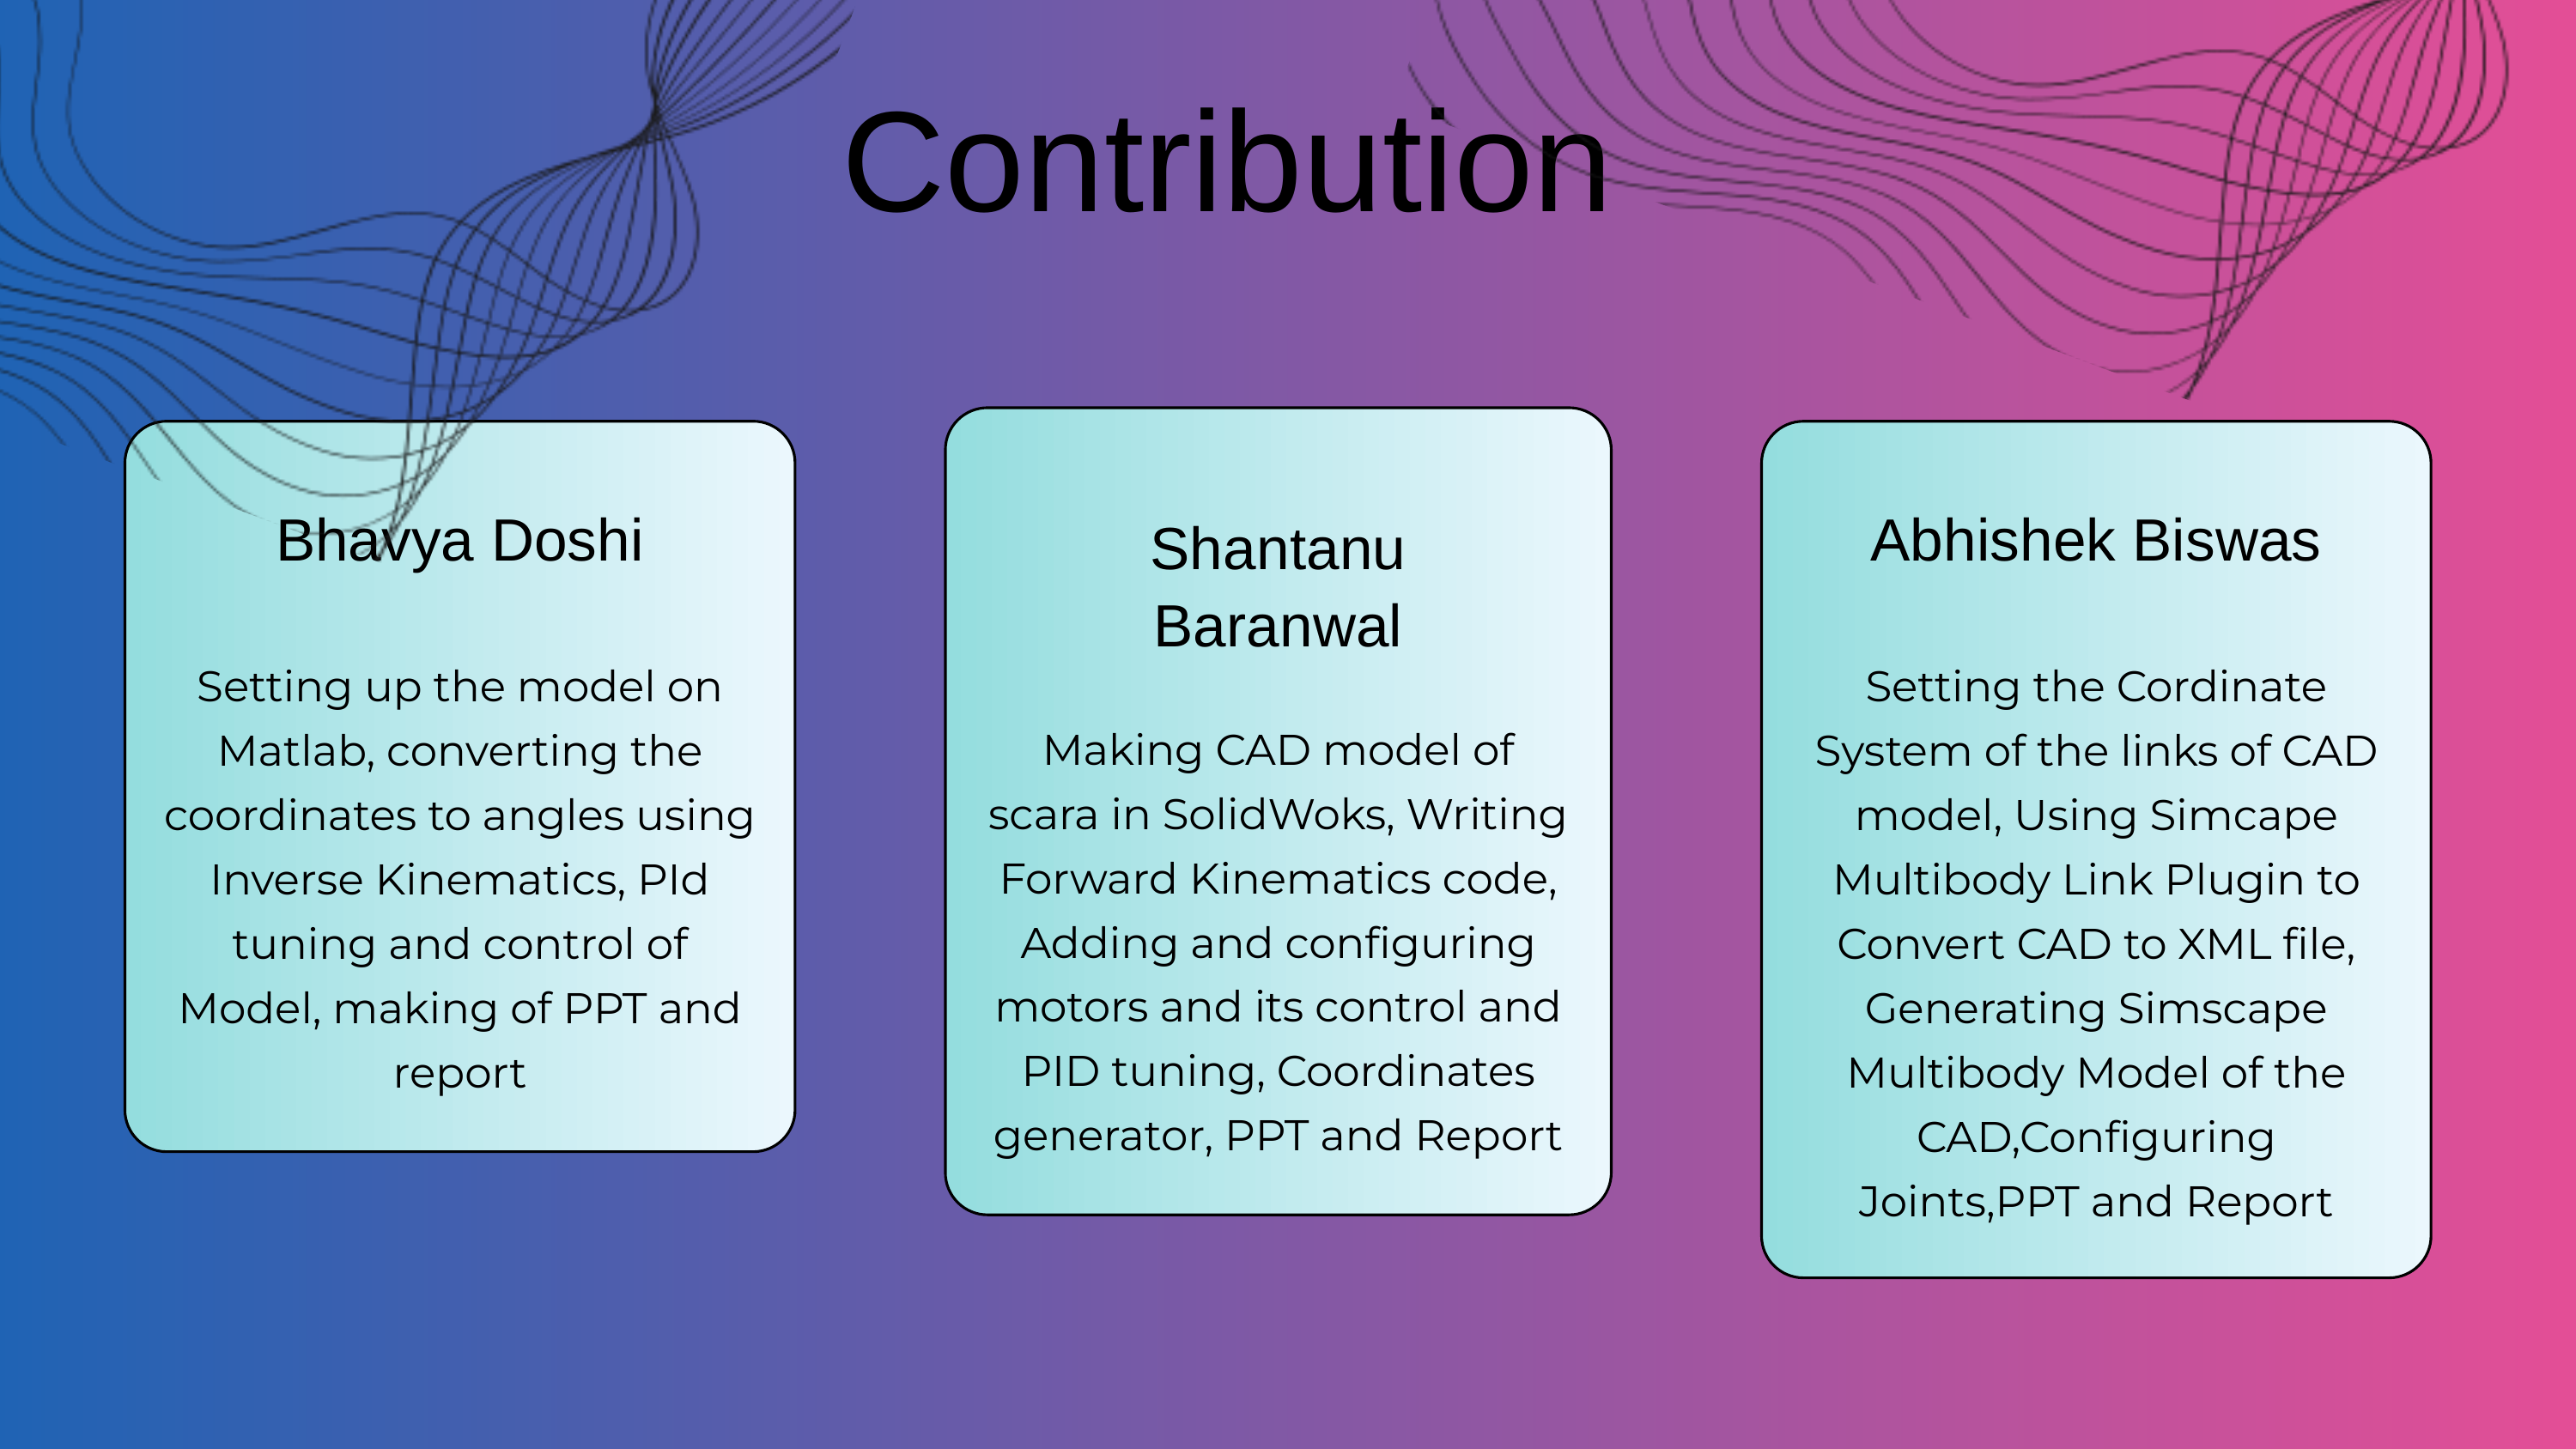

Contribution

Shantanu Baranwal
Making CAD model of scara in SolidWoks, Writing Forward Kinematics code, Adding and configuring motors and its control and PID tuning, Coordinates generator, PPT and Report

Bhavya Doshi
Setting up the model on Matlab, converting the coordinates to angles using Inverse Kinematics, PId tuning and control of Model, making of PPT and report

Abhishek Biswas
Setting the Cordinate System of the links of CAD model, Using Simcape Multibody Link Plugin to Convert CAD to XML file, Generating Simscape Multibody Model of the CAD,Configuring Joints,PPT and Report